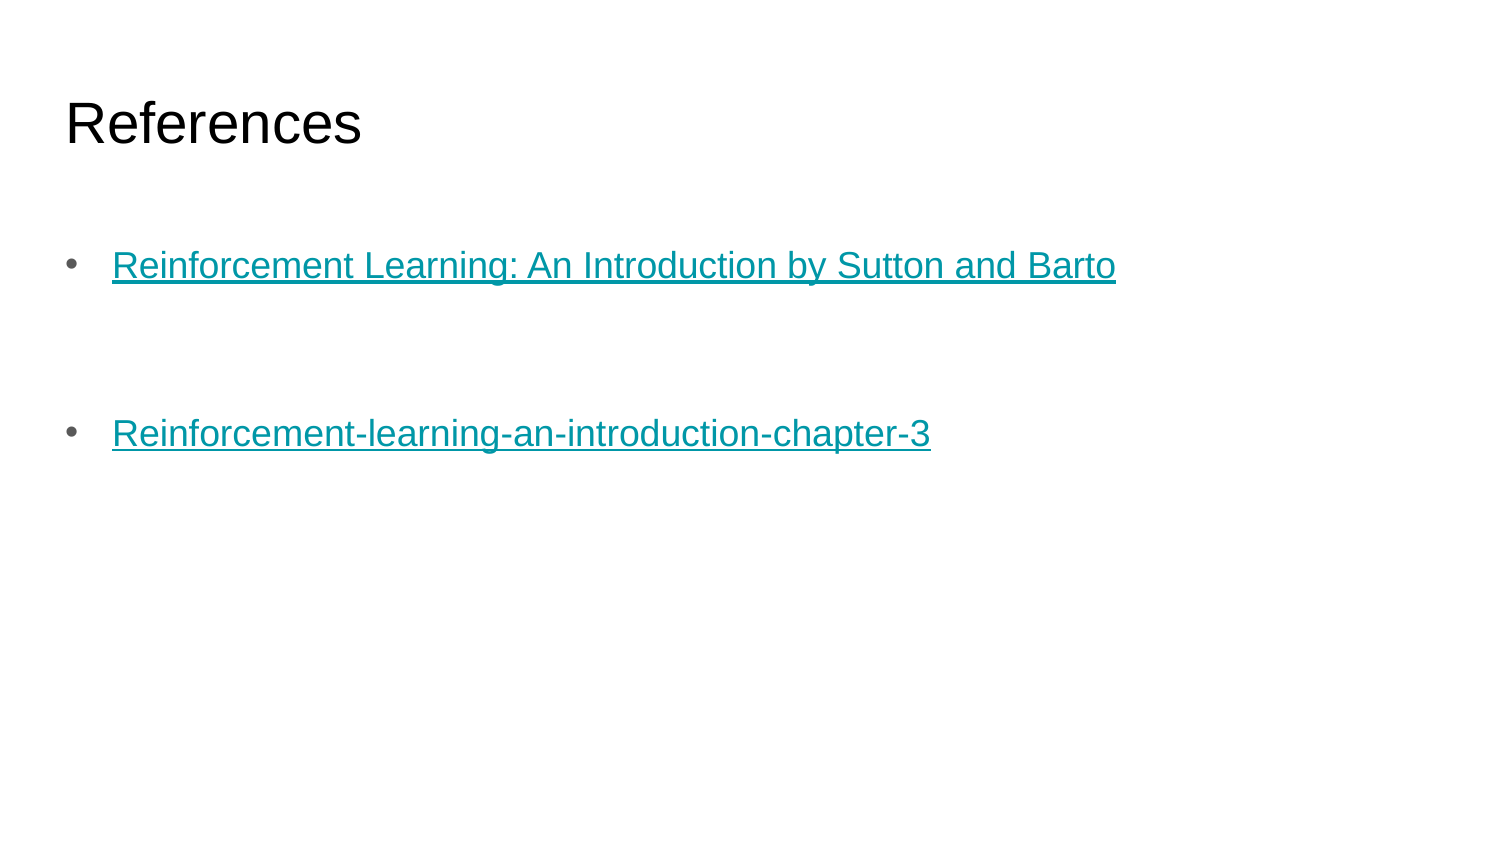

# References
Reinforcement Learning: An Introduction by Sutton and Barto

Reinforcement-learning-an-introduction-chapter-3